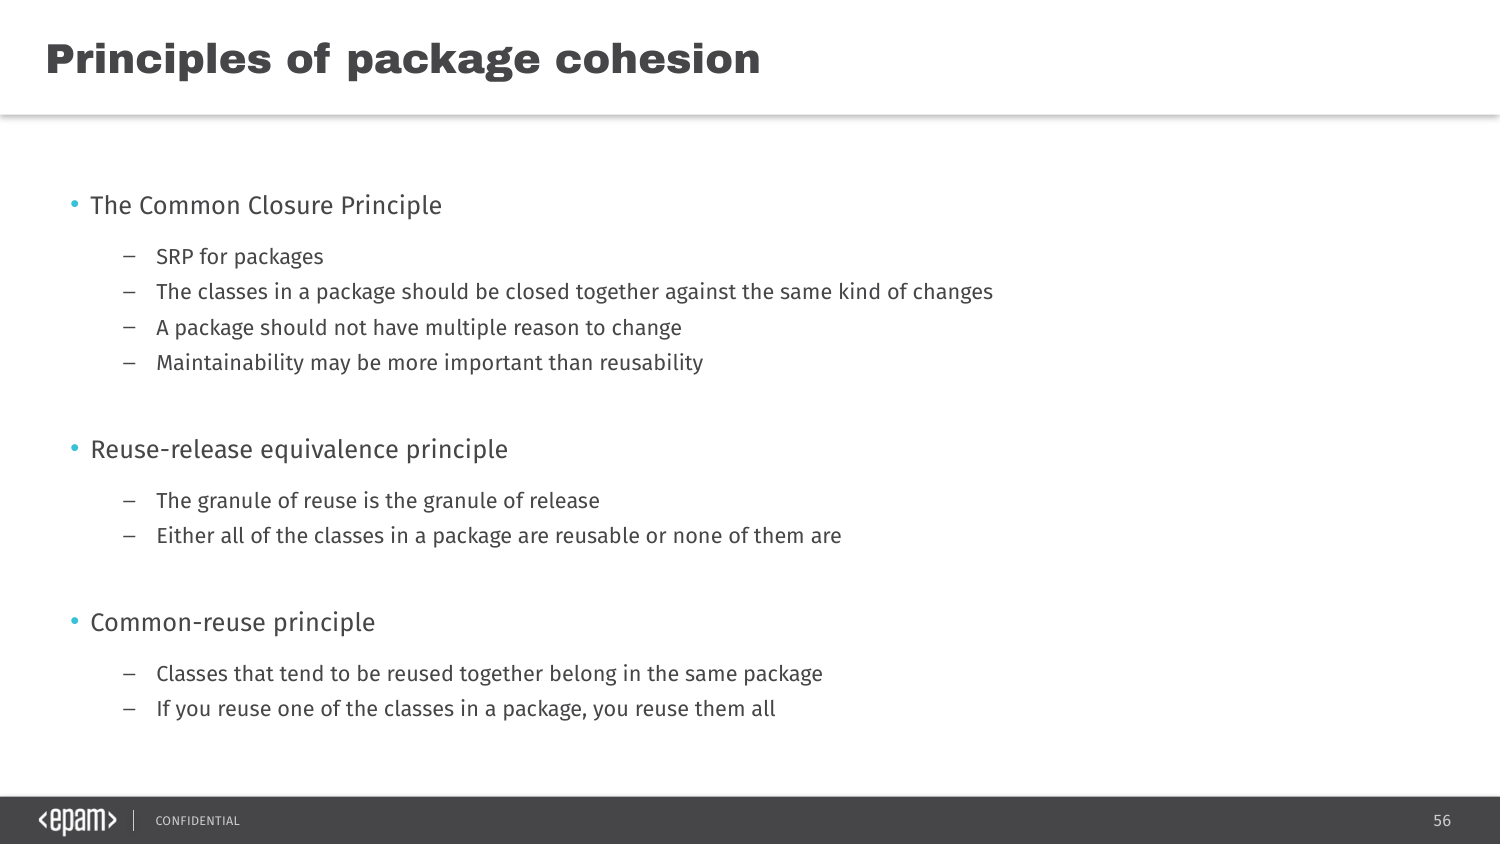

Principles of package cohesion
The Common Closure Principle
SRP for packages
The classes in a package should be closed together against the same kind of changes
A package should not have multiple reason to change
Maintainability may be more important than reusability

Reuse-release equivalence principle
The granule of reuse is the granule of release
Either all of the classes in a package are reusable or none of them are

Common-reuse principle
Classes that tend to be reused together belong in the same package
If you reuse one of the classes in a package, you reuse them all